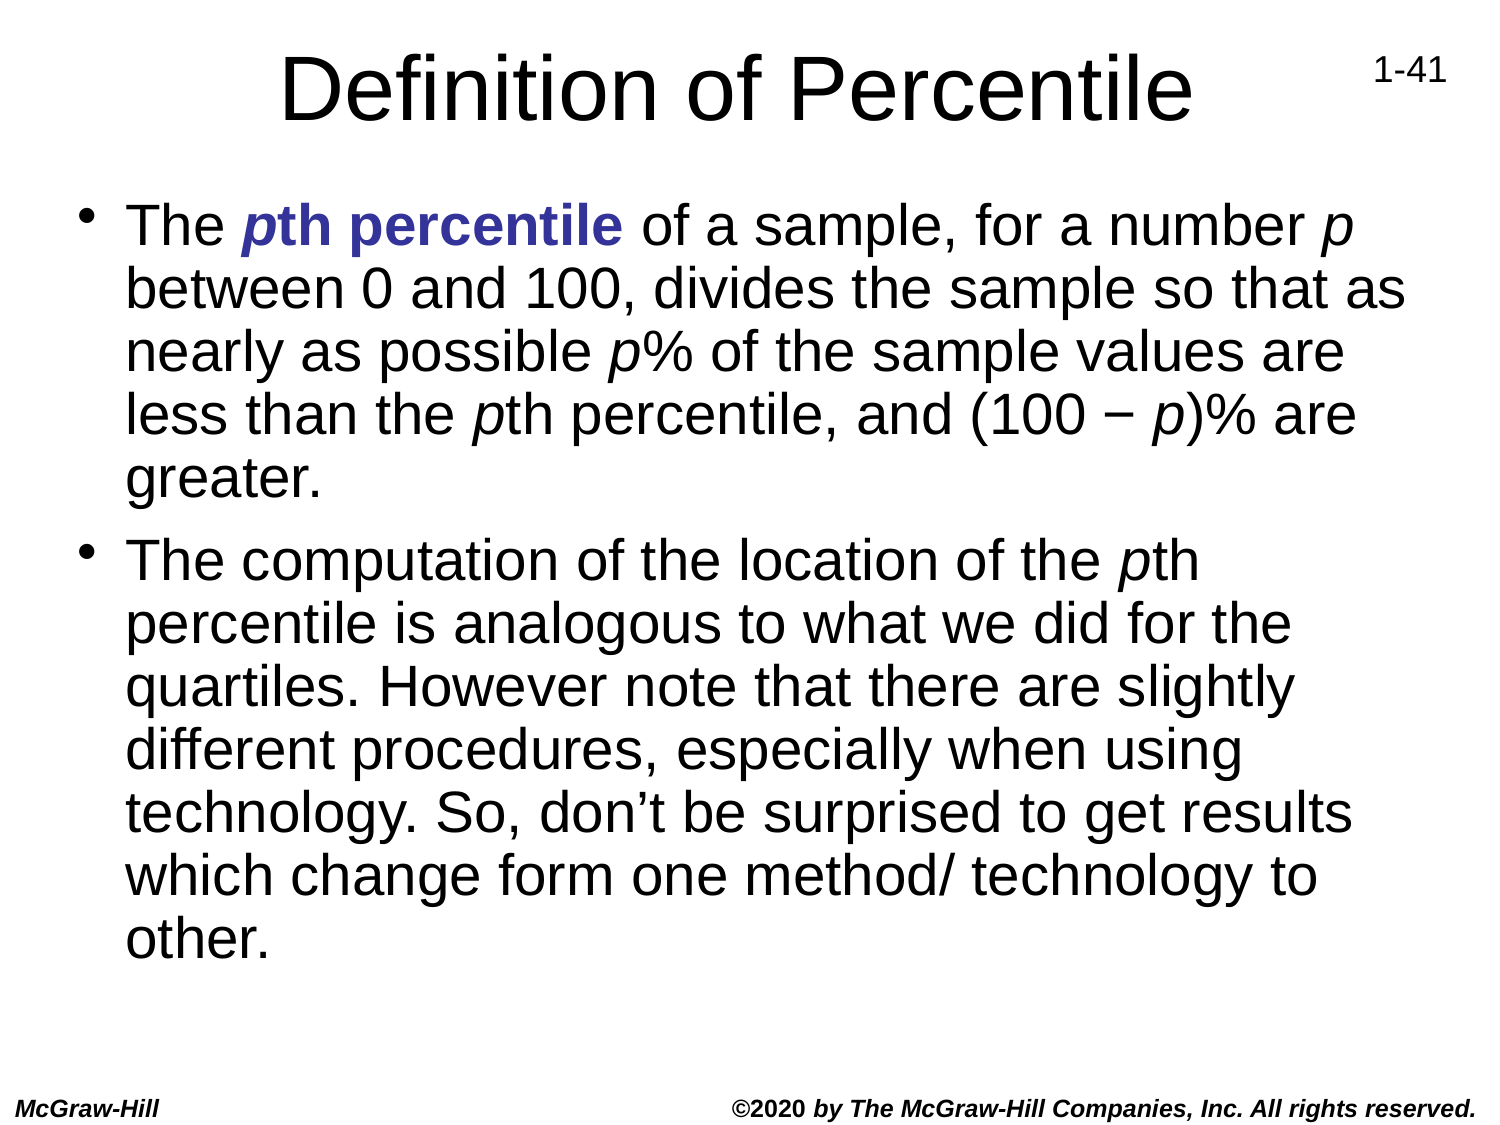

# Definition of Percentile
The pth percentile of a sample, for a number p between 0 and 100, divides the sample so that as nearly as possible p% of the sample values are less than the pth percentile, and (100 − p)% are greater.
The computation of the location of the pth percentile is analogous to what we did for the quartiles. However note that there are slightly different procedures, especially when using technology. So, don’t be surprised to get results which change form one method/ technology to other.